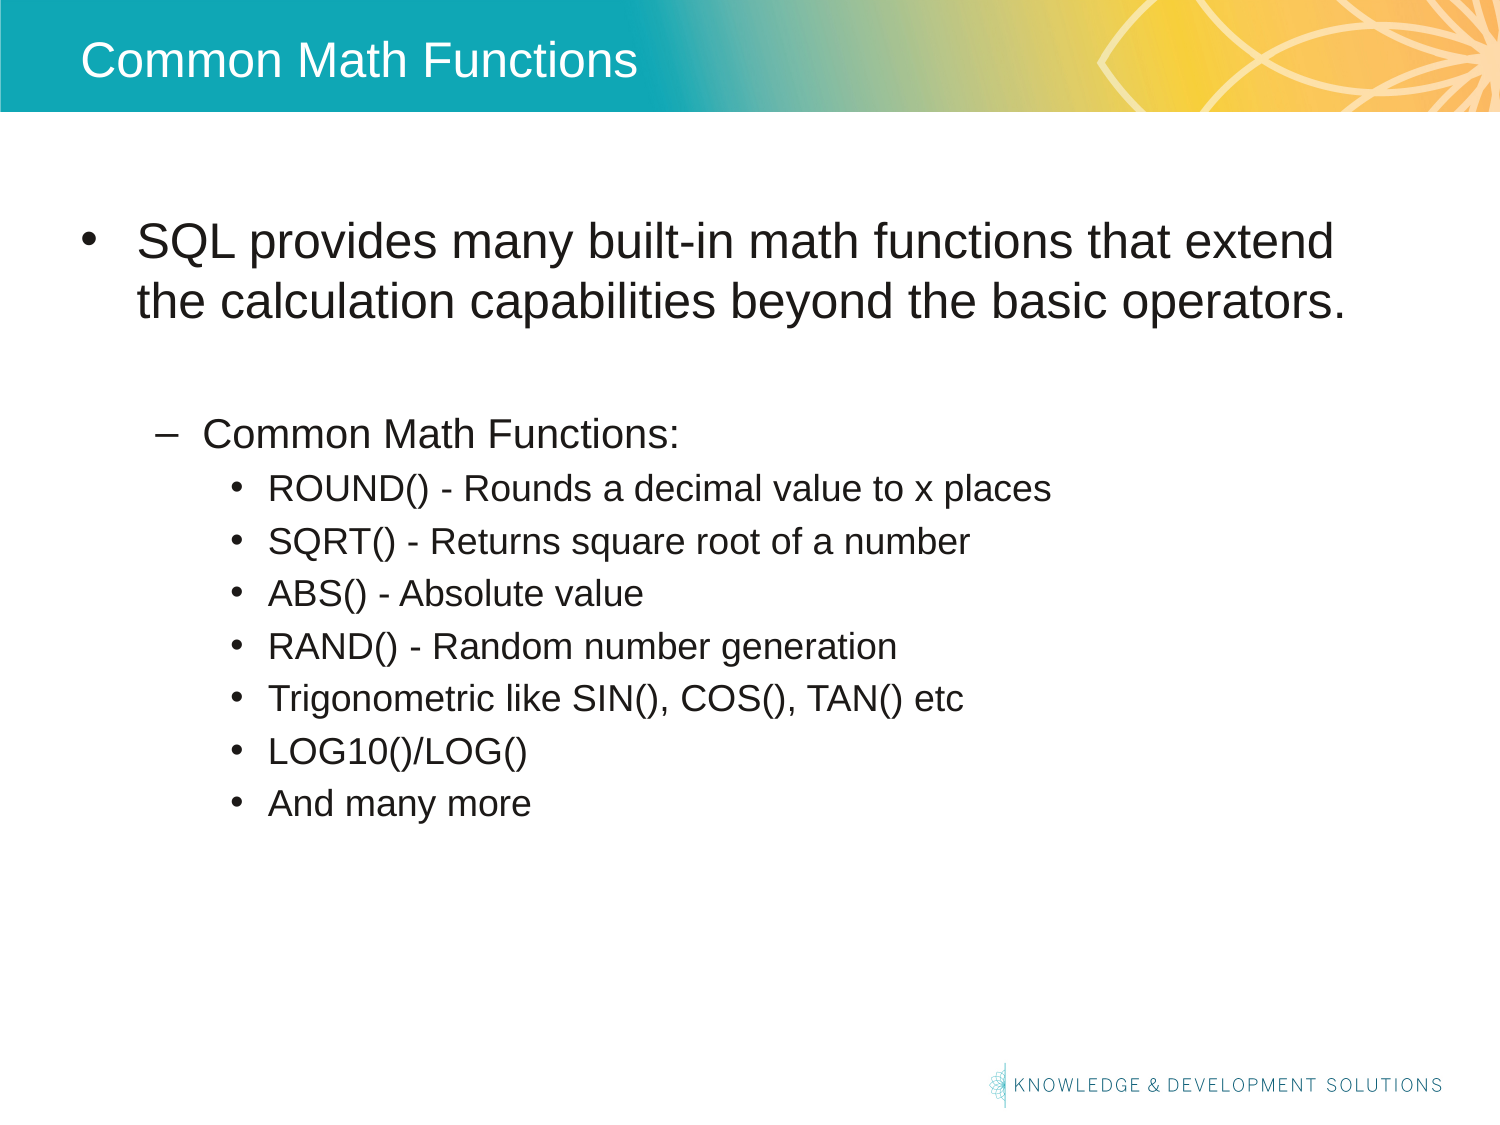

# Common Math Functions
SQL provides many built-in math functions that extend the calculation capabilities beyond the basic operators.

Common Math Functions:
ROUND() - Rounds a decimal value to x places
SQRT() - Returns square root of a number
ABS() - Absolute value
RAND() - Random number generation
Trigonometric like SIN(), COS(), TAN() etc
LOG10()/LOG()
And many more